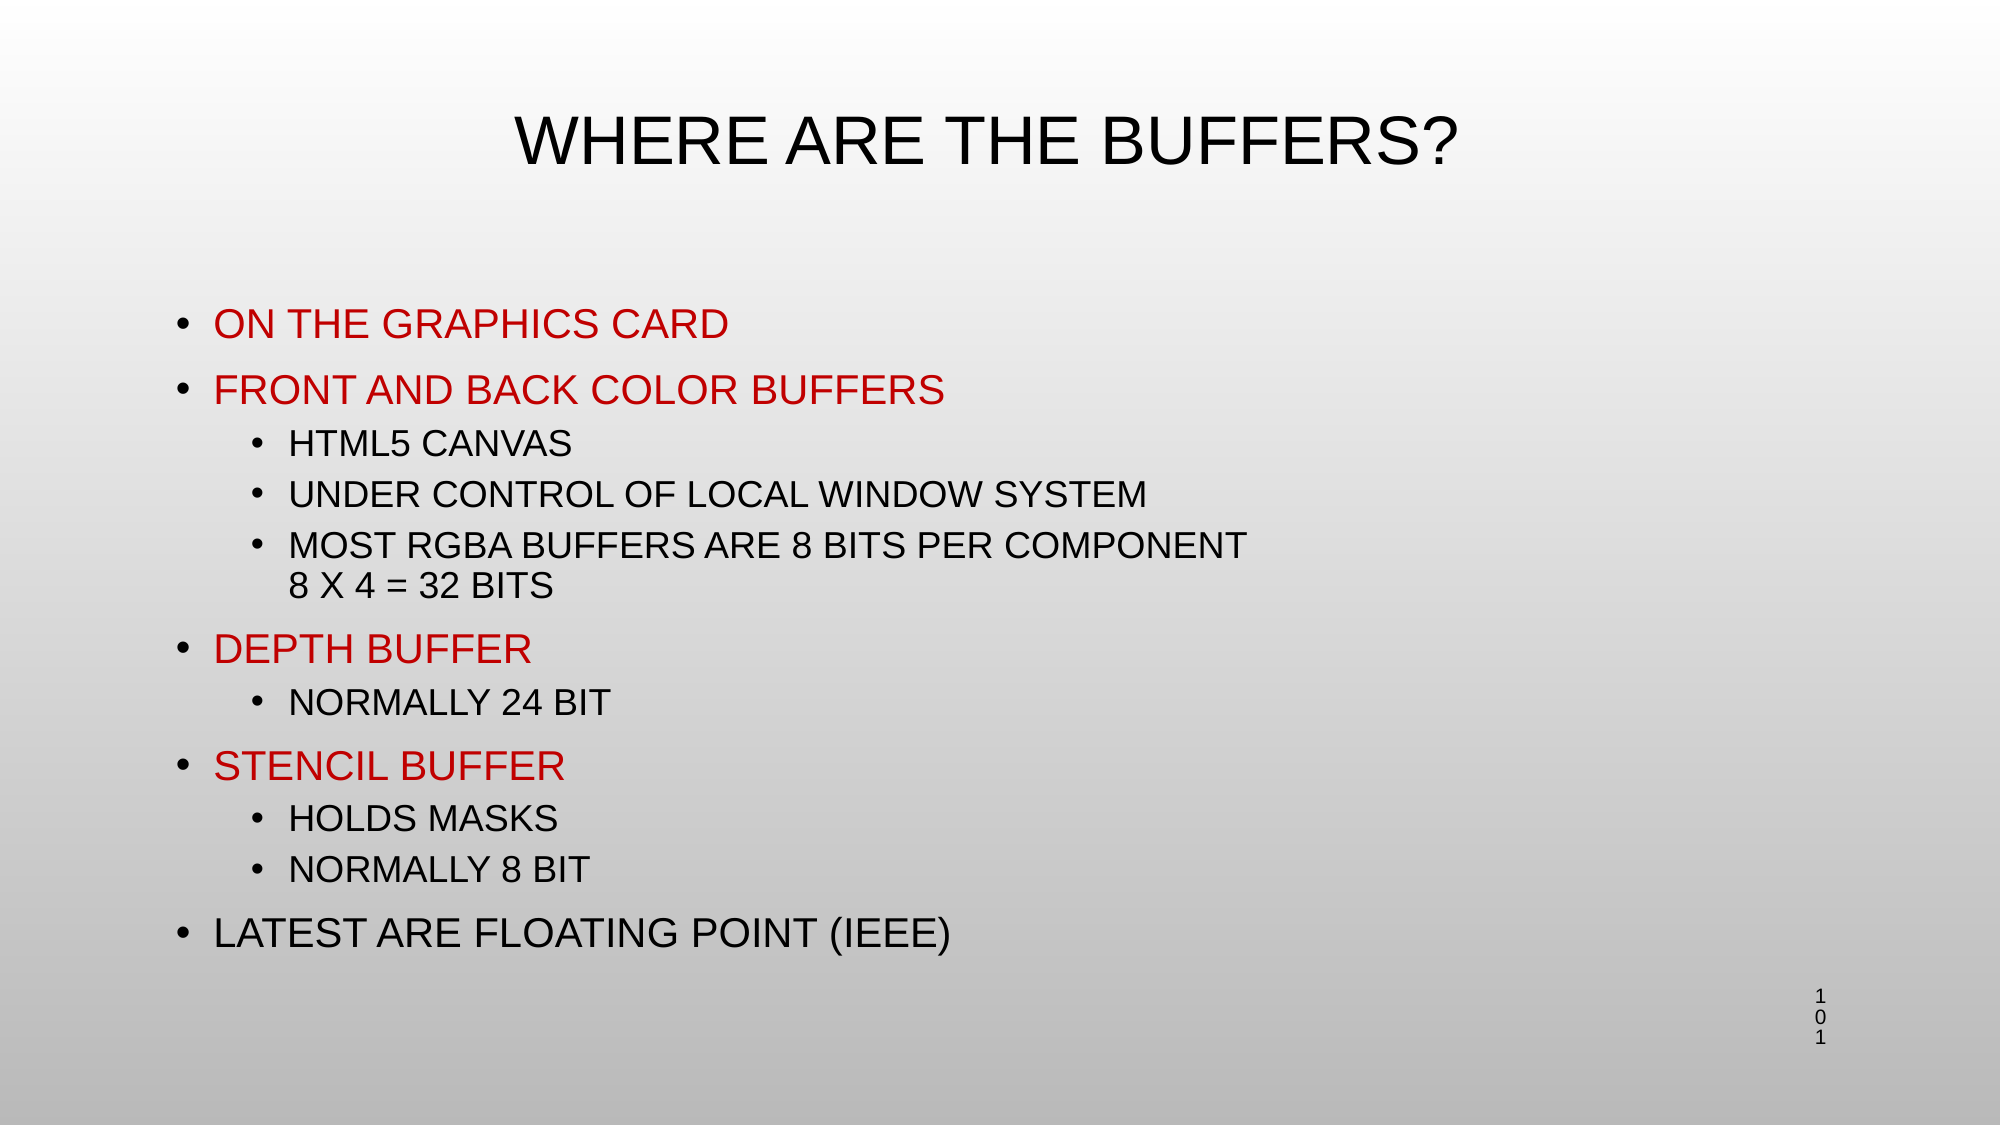

# Where are the Buffers?
On the graphics card
Front and back color buffers
HTML5 Canvas
Under control of local window system
Most RGBA buffers are 8 bits per component
8 x 4 = 32 bits
Depth buffer
Normally 24 bit
Stencil buffer
Holds masks
Normally 8 bit
Latest are floating point (IEEE)
101